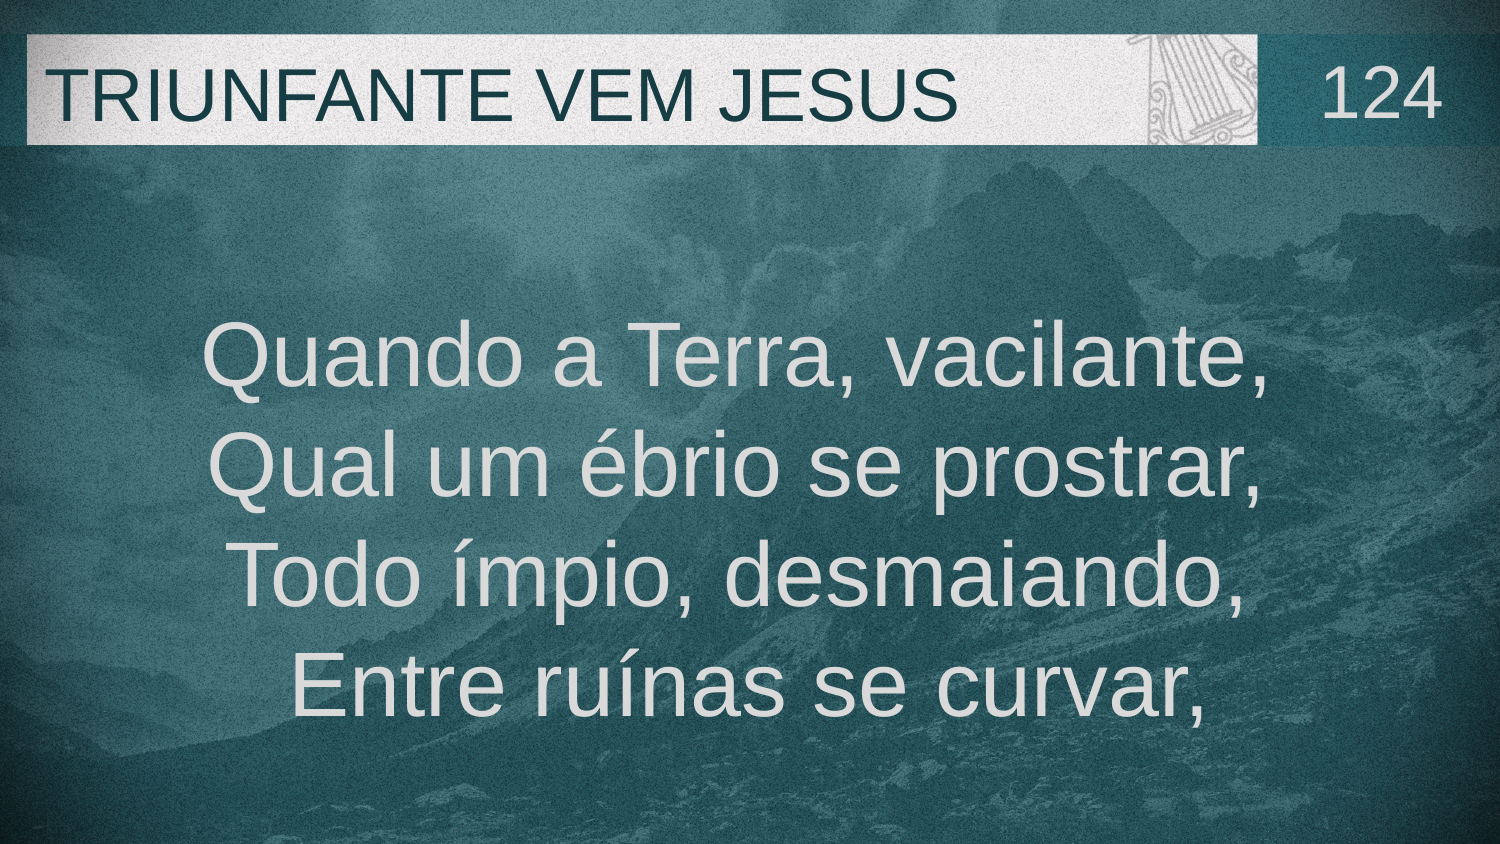

# TRIUNFANTE VEM JESUS
124
Quando a Terra, vacilante,
Qual um ébrio se prostrar,
Todo ímpio, desmaiando,
Entre ruínas se curvar,